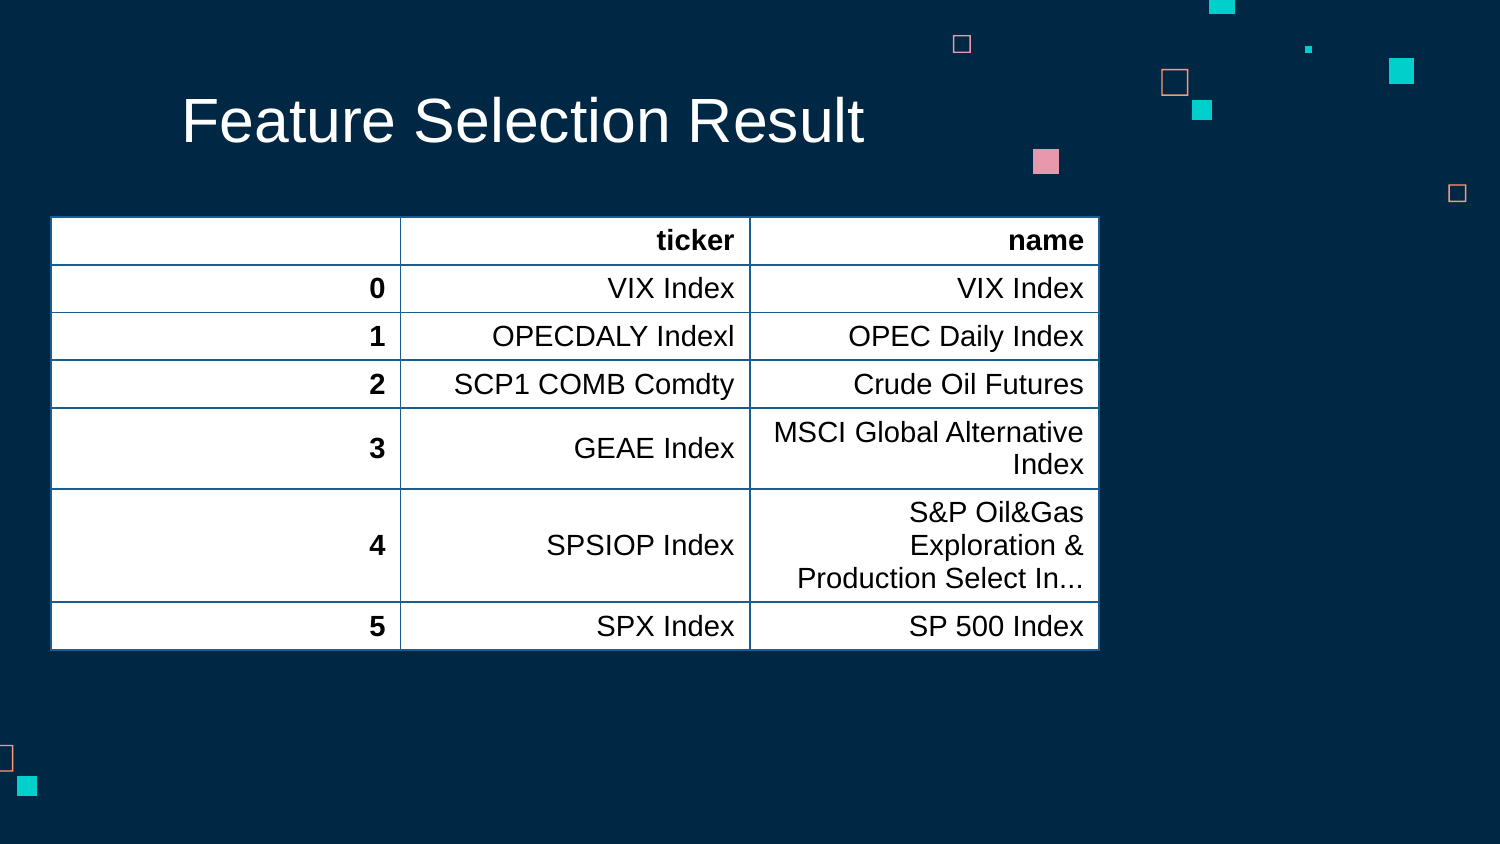

Feature Selection Result
|  | ticker | name |
| --- | --- | --- |
| 0 | VIX Index | VIX Index |
| 1 | OPECDALY Indexl | OPEC Daily Index |
| 2 | SCP1 COMB Comdty | Crude Oil Futures |
| 3 | GEAE Index | MSCI Global Alternative Index |
| 4 | SPSIOP Index | S&P Oil&Gas Exploration & Production Select In... |
| 5 | SPX Index | SP 500 Index |